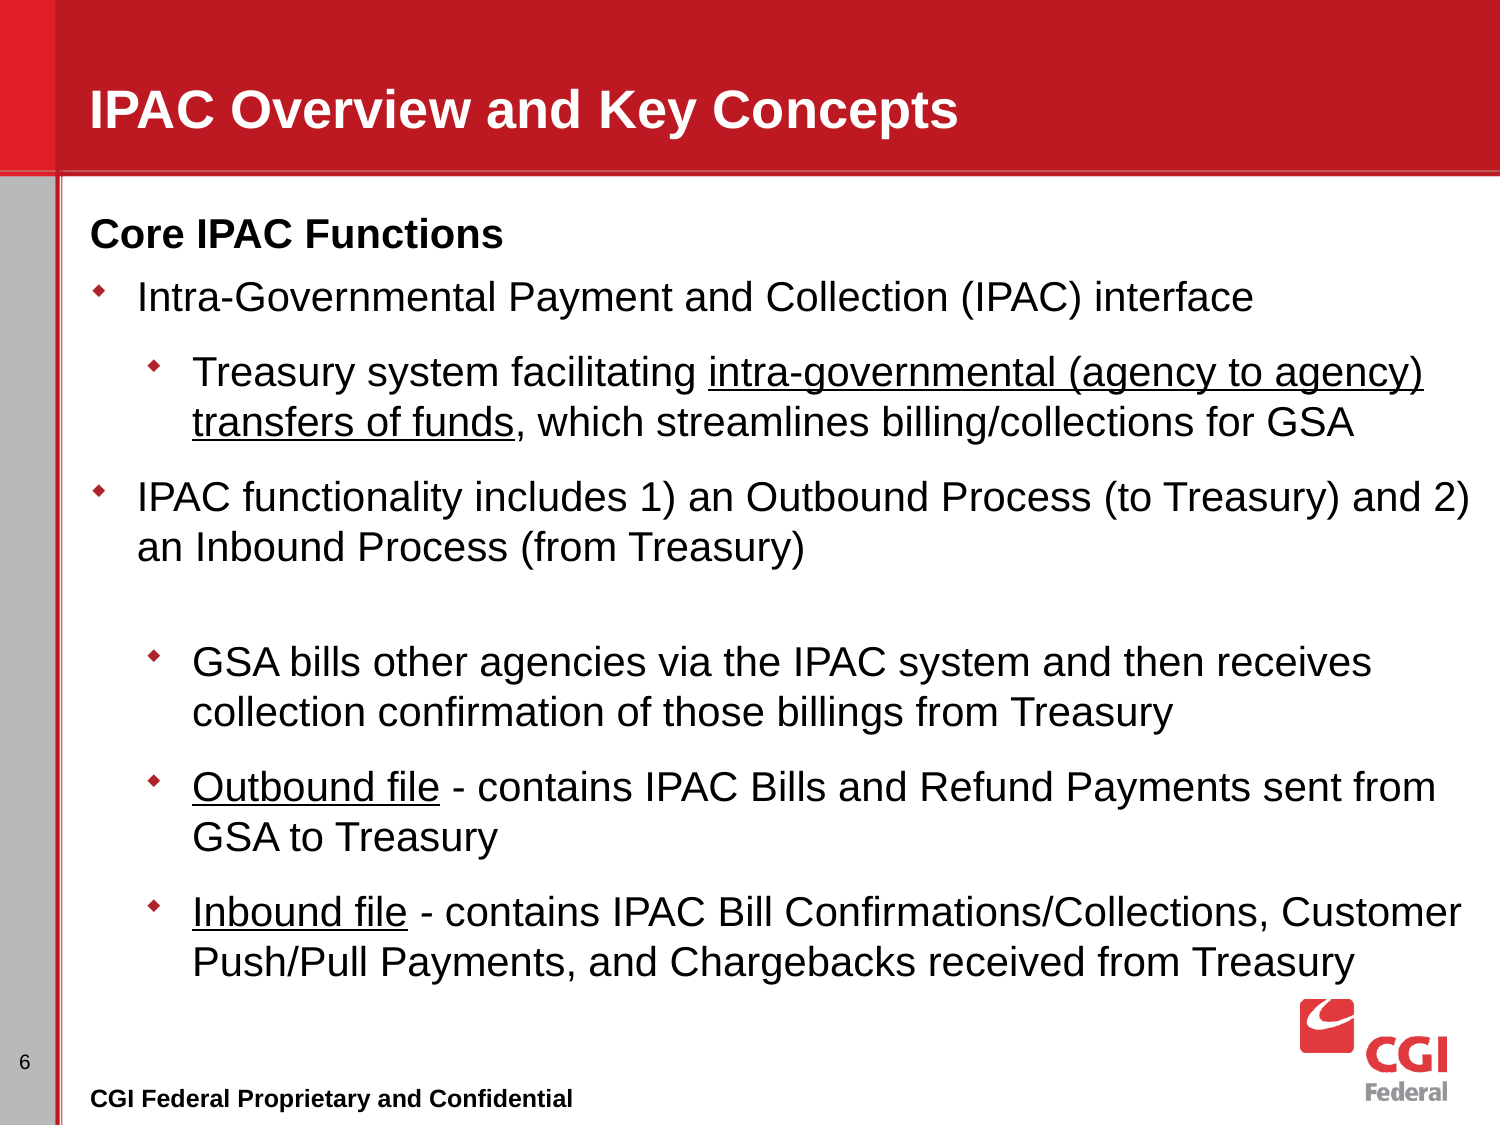

# IPAC Overview and Key Concepts
Core IPAC Functions
Intra-Governmental Payment and Collection (IPAC) interface
Treasury system facilitating intra-governmental (agency to agency) transfers of funds, which streamlines billing/collections for GSA
IPAC functionality includes 1) an Outbound Process (to Treasury) and 2) an Inbound Process (from Treasury)

GSA bills other agencies via the IPAC system and then receives collection confirmation of those billings from Treasury
Outbound file - contains IPAC Bills and Refund Payments sent from GSA to Treasury
Inbound file - contains IPAC Bill Confirmations/Collections, Customer Push/Pull Payments, and Chargebacks received from Treasury

6
CGI Federal Proprietary and Confidential